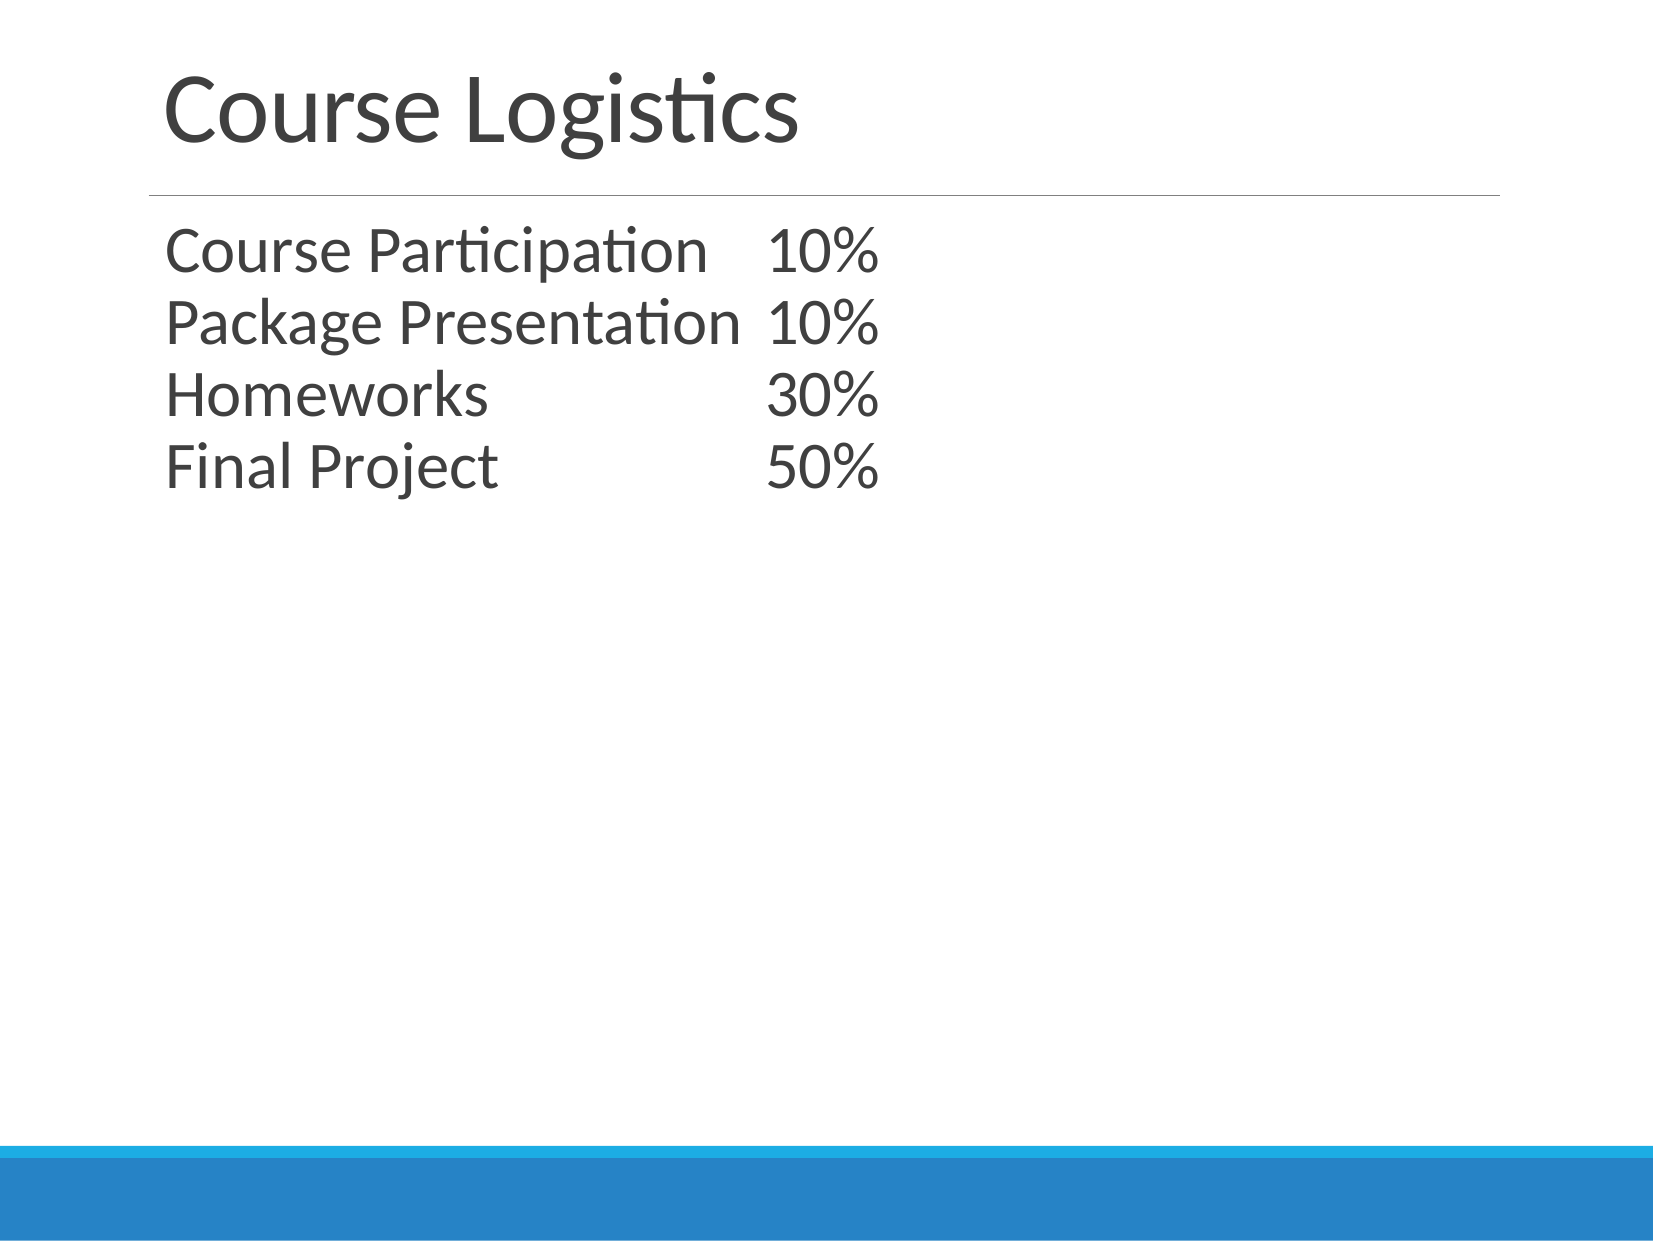

# Course Logistics
Course Participation 	10%
Package Presentation 	10%
Homeworks 		30%
Final Project 		50%
On the screen